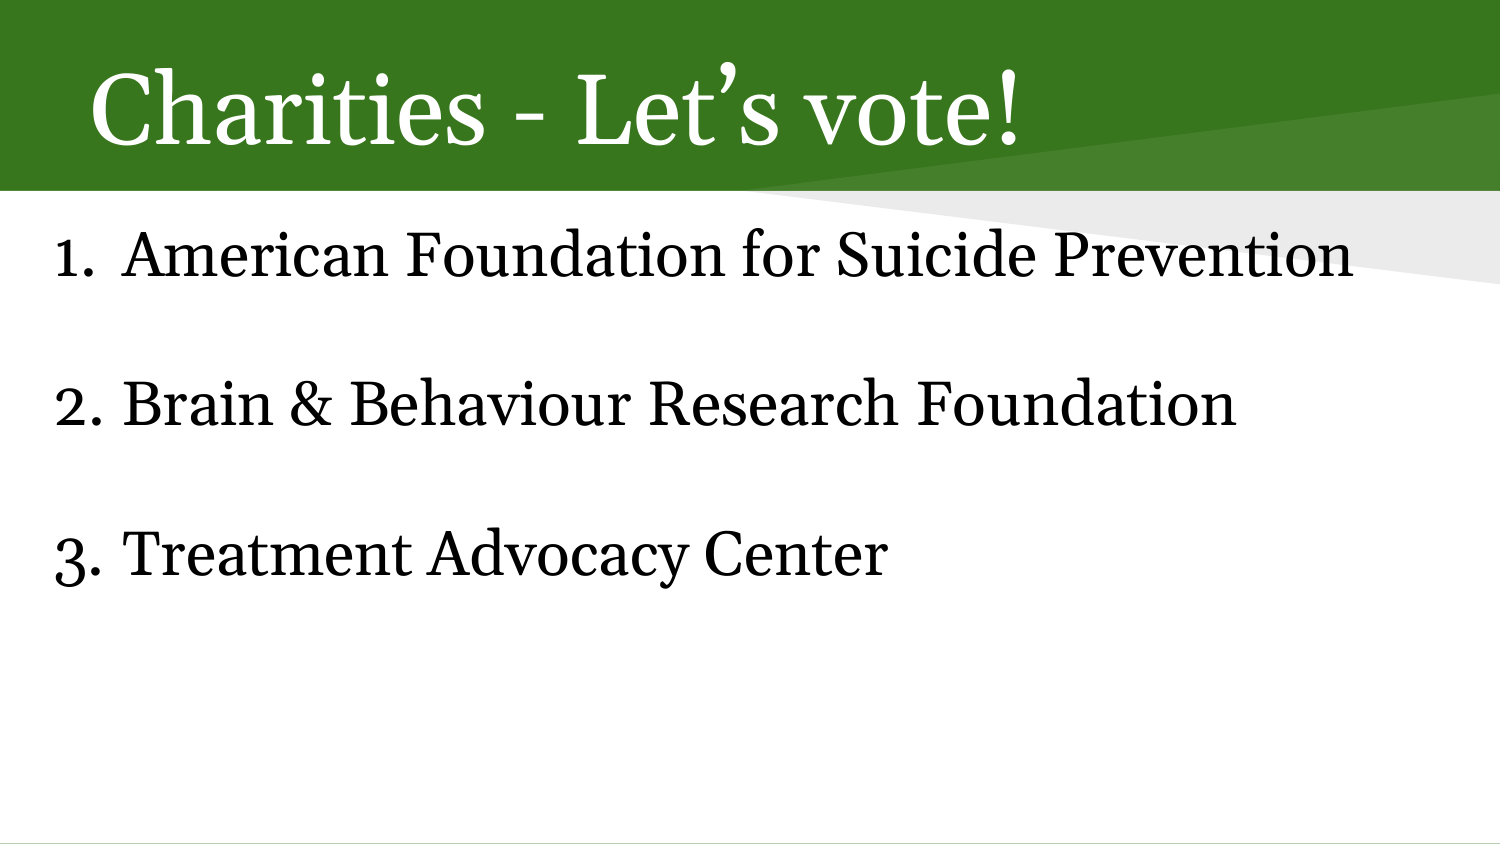

# Charities - Let’s vote!
American Foundation for Suicide Prevention

Brain & Behaviour Research Foundation

Treatment Advocacy Center